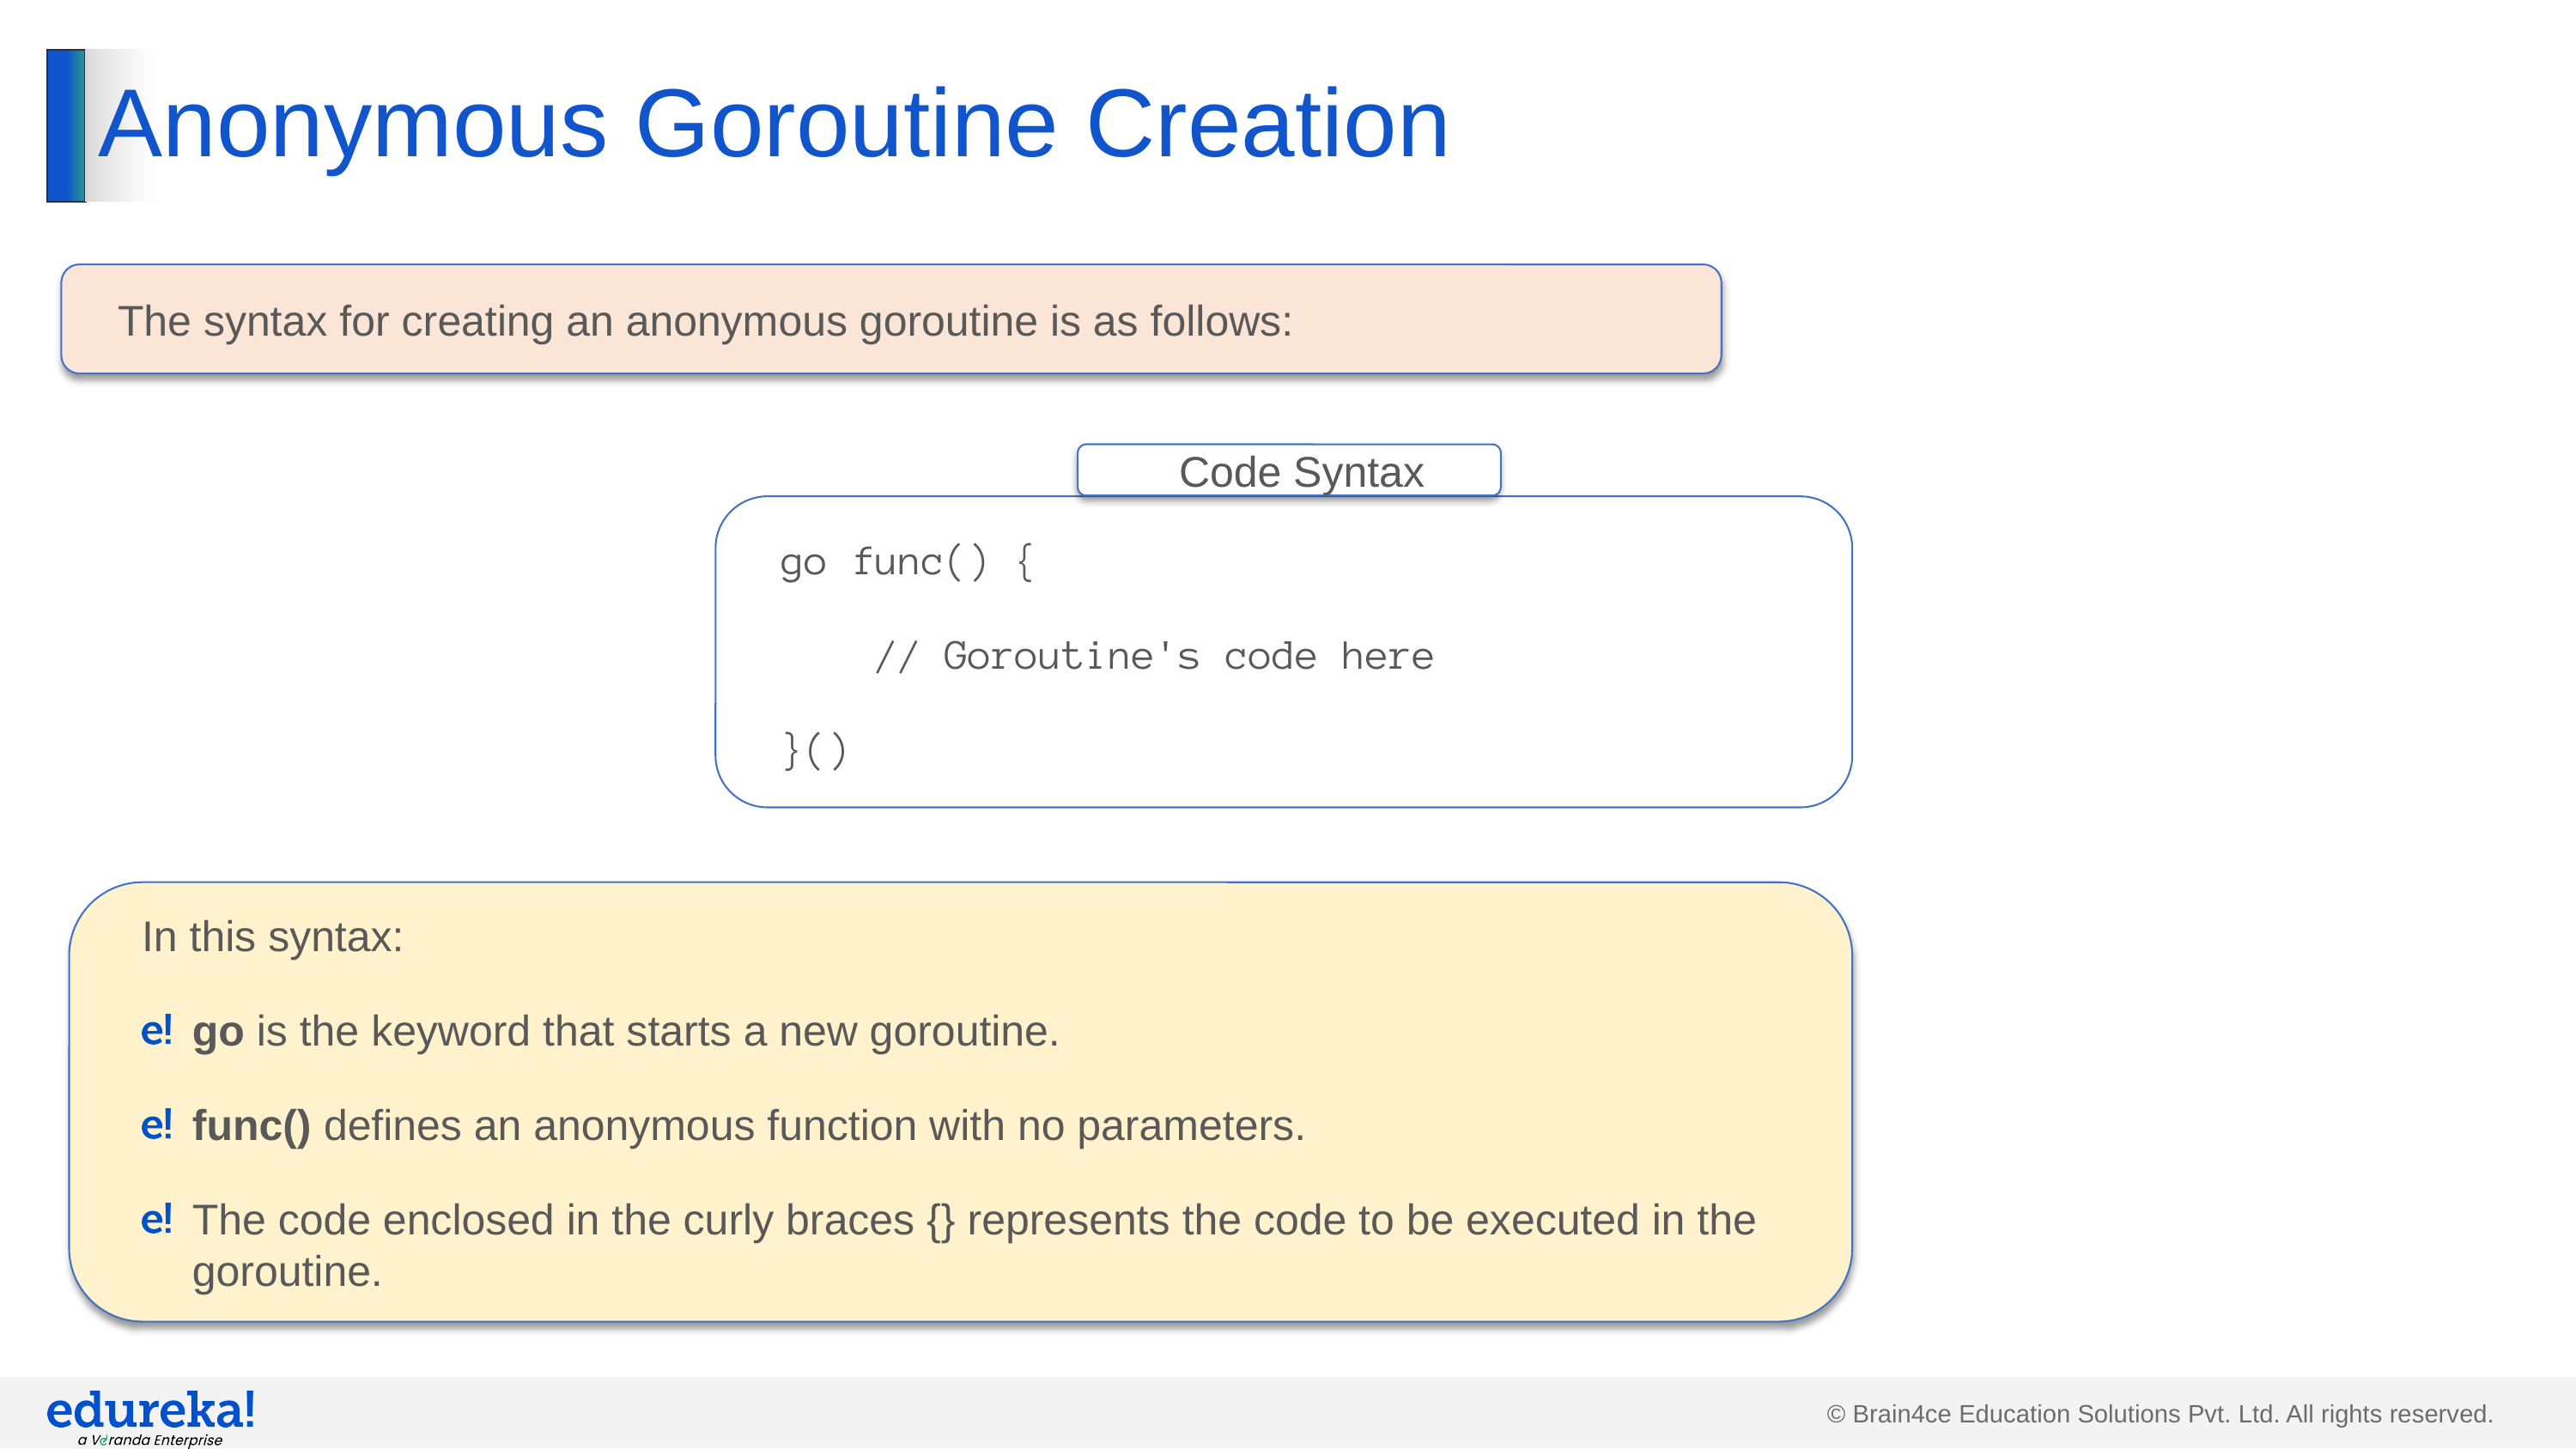

# Anonymous Goroutine Creation
The syntax for creating an anonymous goroutine is as follows:
Code Syntax
go func() {
    // Goroutine's code here
}()
In this syntax:
go is the keyword that starts a new goroutine.
func() defines an anonymous function with no parameters.
The code enclosed in the curly braces {} represents the code to be executed in the goroutine.